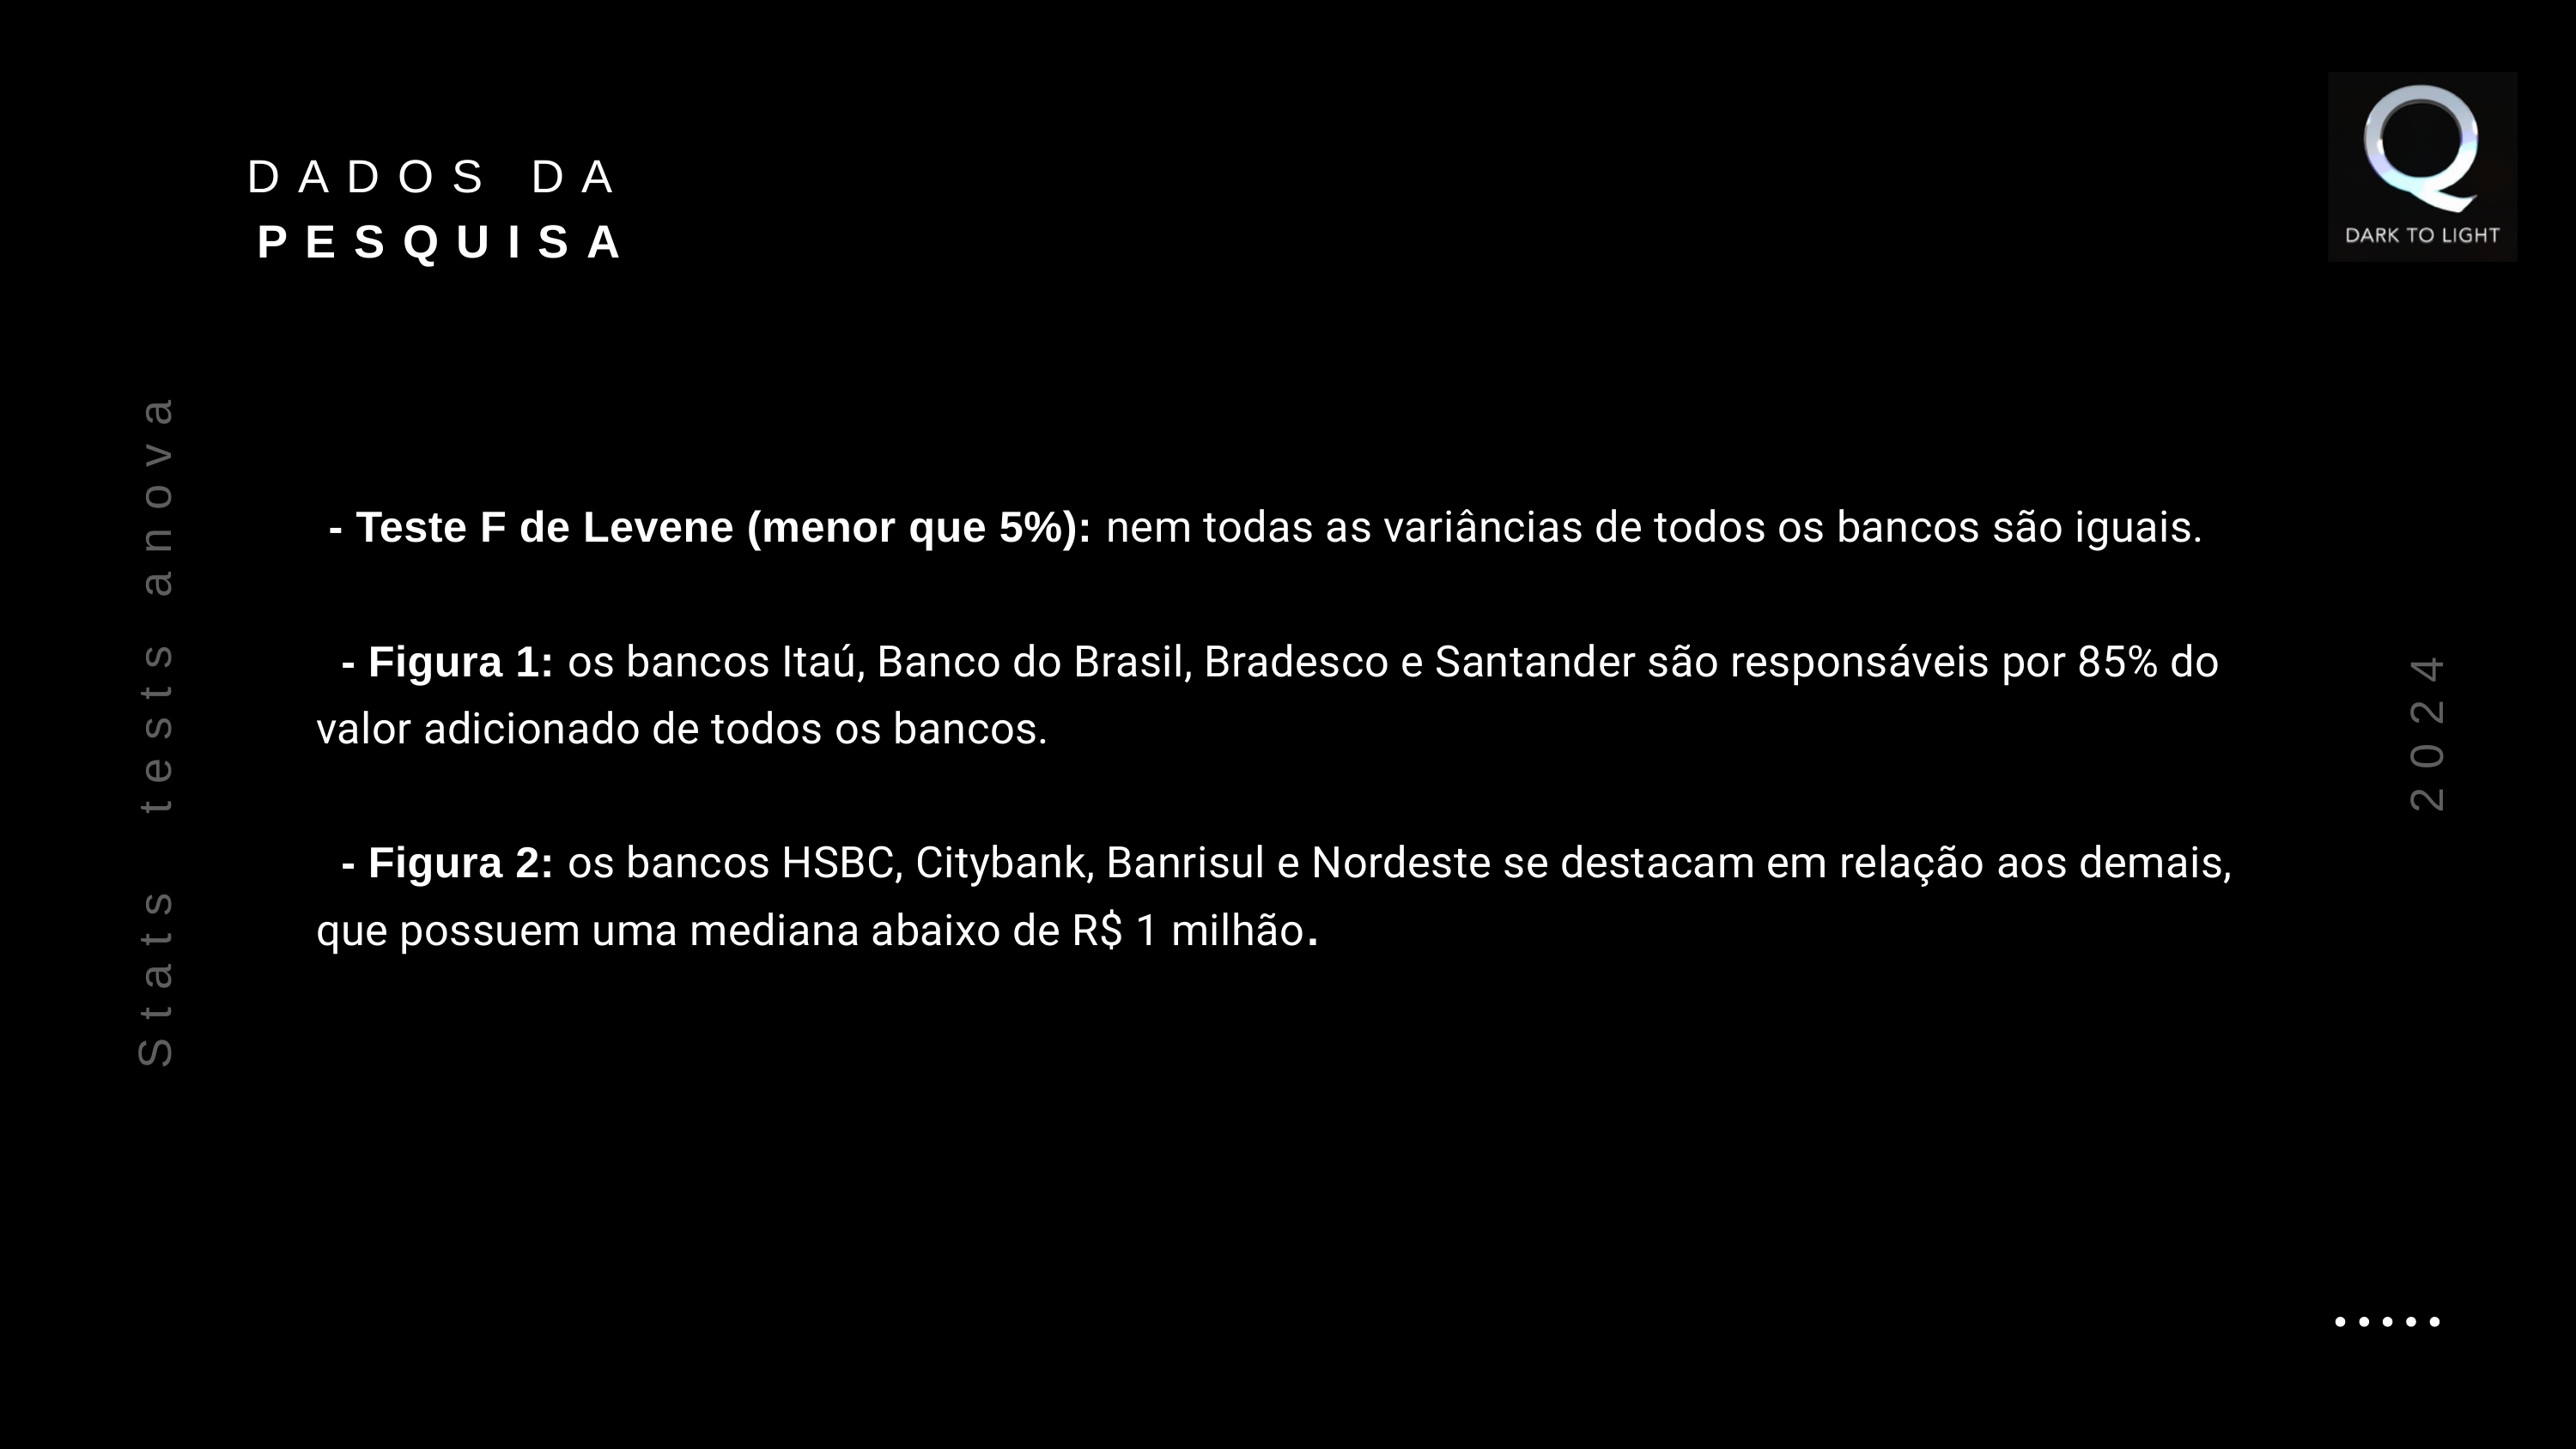

DADOS DA PESQUISA

 - Teste F de Levene (menor que 5%): nem todas as variâncias de todos os bancos são iguais.

  - Figura 1: os bancos Itaú, Banco do Brasil, Bradesco e Santander são responsáveis por 85% do valor adicionado de todos os bancos.

  - Figura 2: os bancos HSBC, Citybank, Banrisul e Nordeste se destacam em relação aos demais, que possuem uma mediana abaixo de R$ 1 milhão.

Stats  tests anova
2024